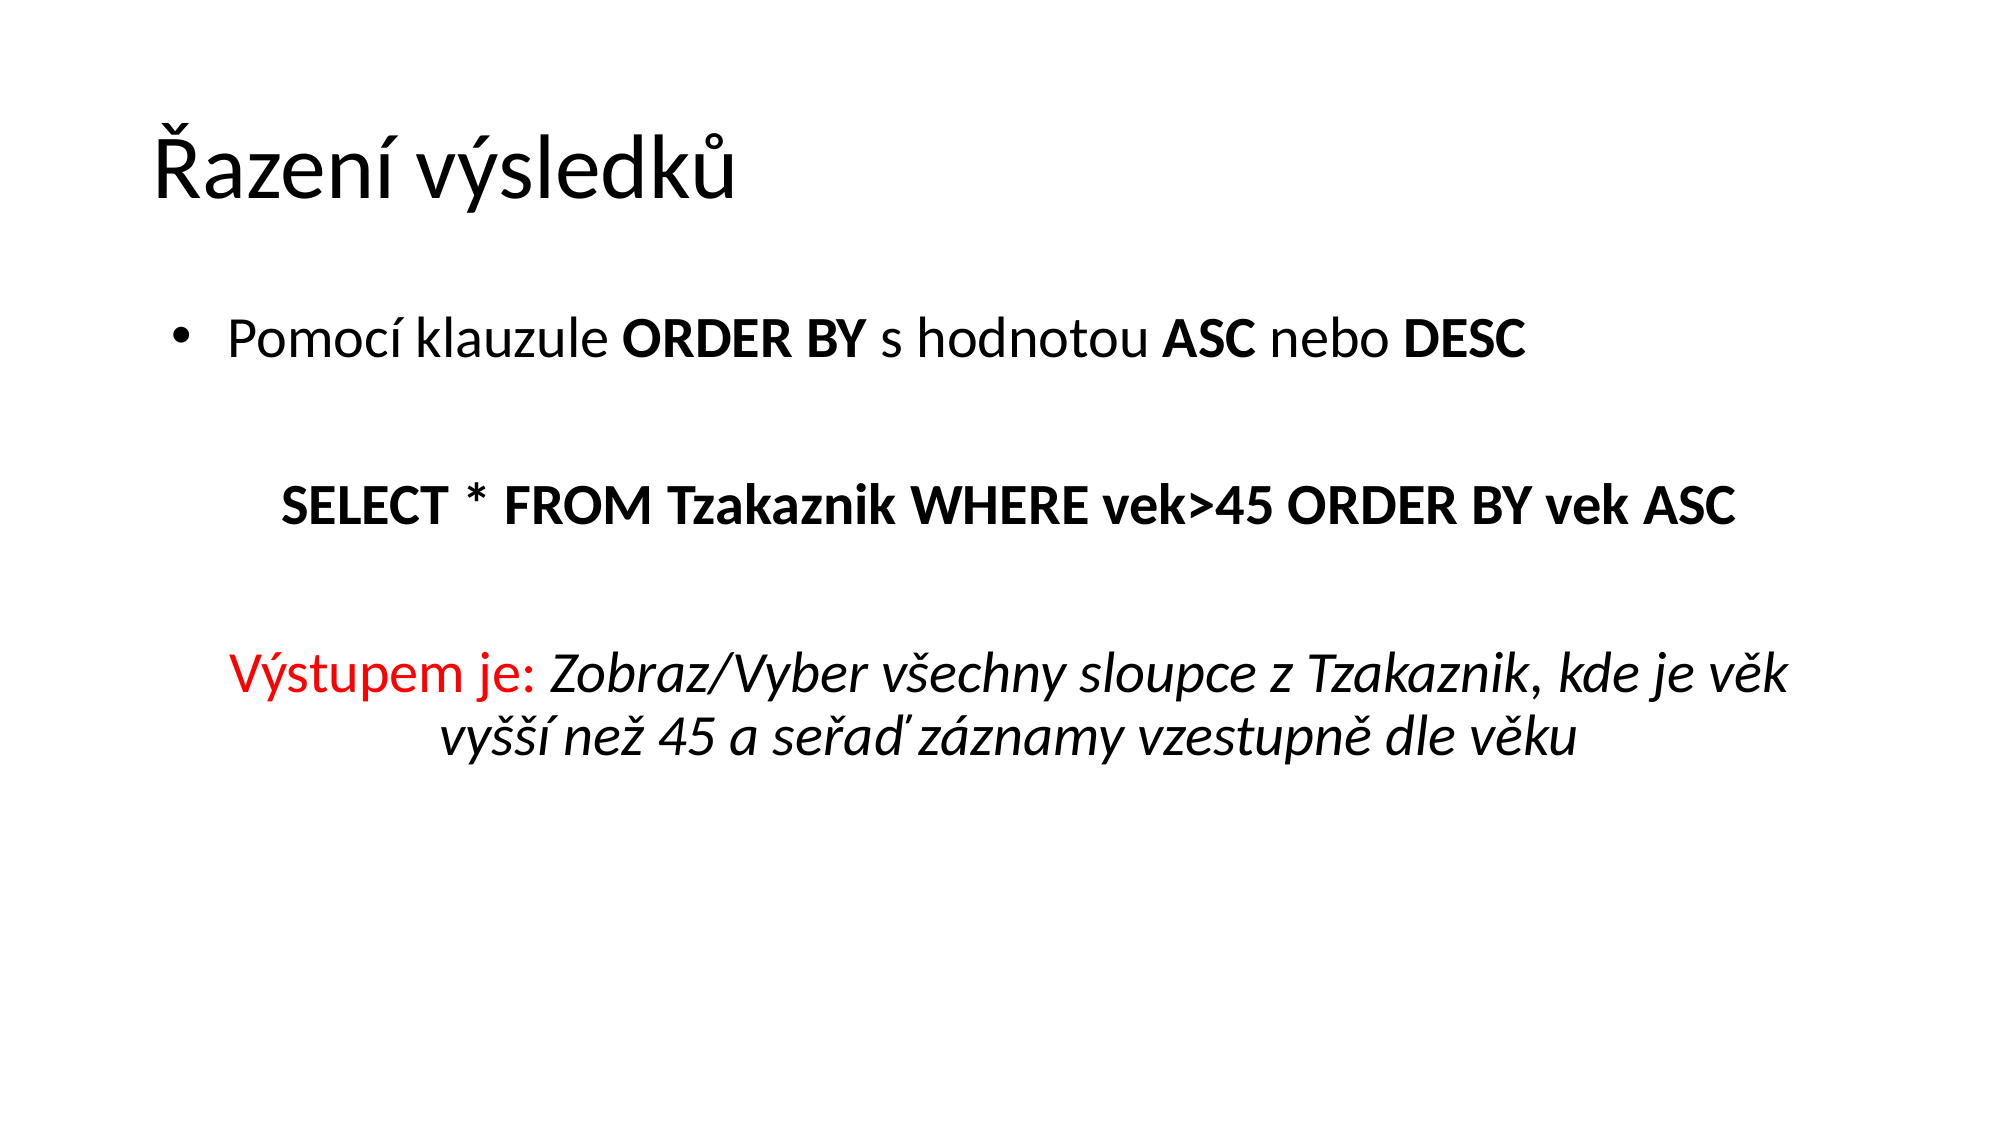

# Řazení výsledků
Pomocí klauzule ORDER BY s hodnotou ASC nebo DESC

SELECT * FROM Tzakaznik WHERE vek>45 ORDER BY vek ASC

Výstupem je: Zobraz/Vyber všechny sloupce z Tzakaznik, kde je věk vyšší než 45 a seřaď záznamy vzestupně dle věku